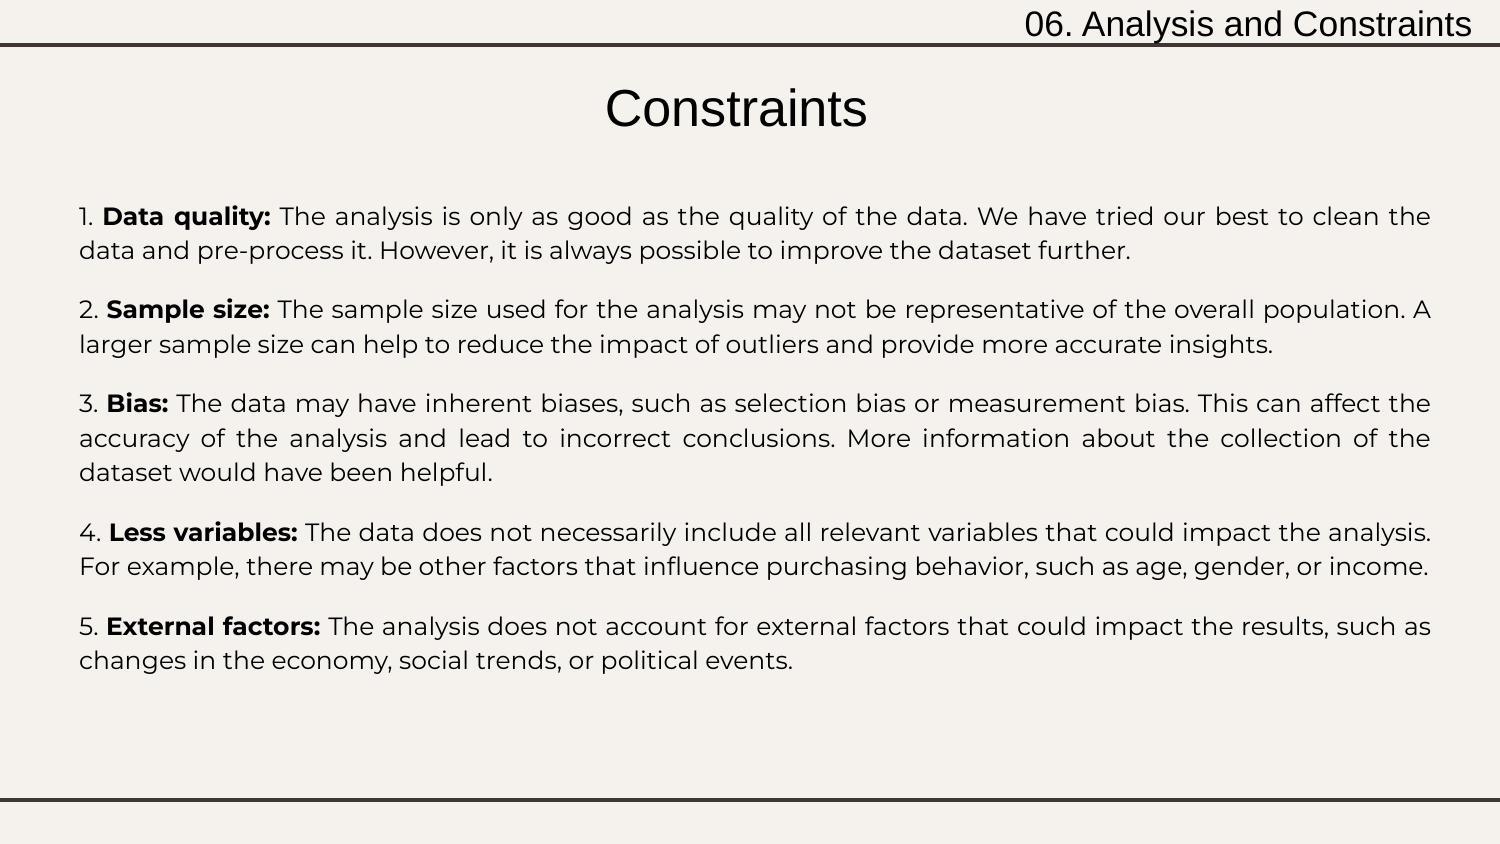

06. Analysis and Constraints

Constraints
1. Data quality: The analysis is only as good as the quality of the data. We have tried our best to clean the data and pre-process it. However, it is always possible to improve the dataset further.
2. Sample size: The sample size used for the analysis may not be representative of the overall population. A larger sample size can help to reduce the impact of outliers and provide more accurate insights.
3. Bias: The data may have inherent biases, such as selection bias or measurement bias. This can affect the accuracy of the analysis and lead to incorrect conclusions. More information about the collection of the dataset would have been helpful.
4. Less variables: The data does not necessarily include all relevant variables that could impact the analysis. For example, there may be other factors that influence purchasing behavior, such as age, gender, or income.
5. External factors: The analysis does not account for external factors that could impact the results, such as changes in the economy, social trends, or political events.